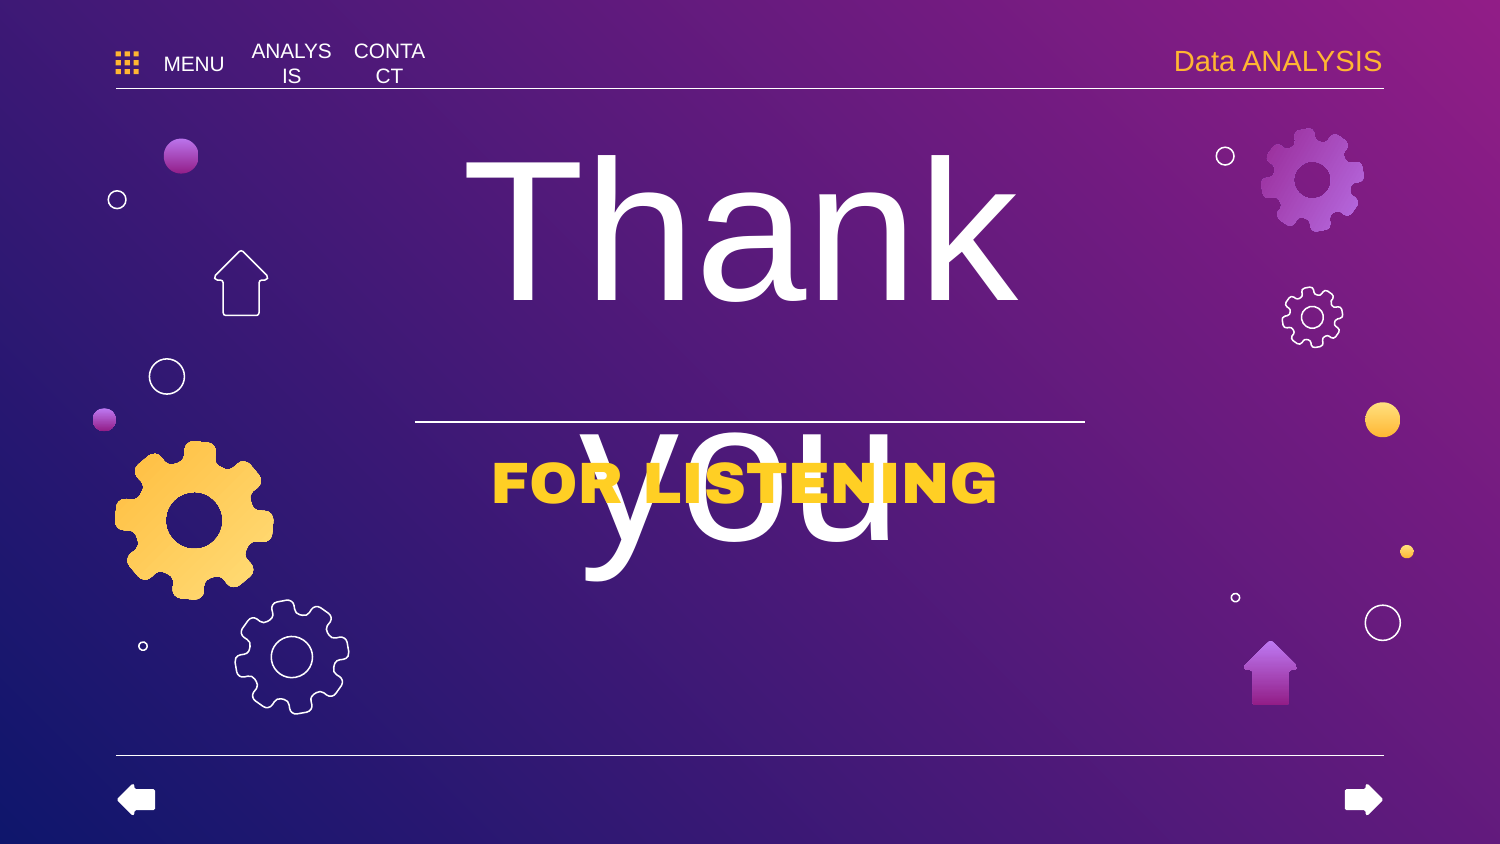

Data ANALYSIS
MENU
ANALYSIS
CONTACT

# Thank you

FOR LISTENING